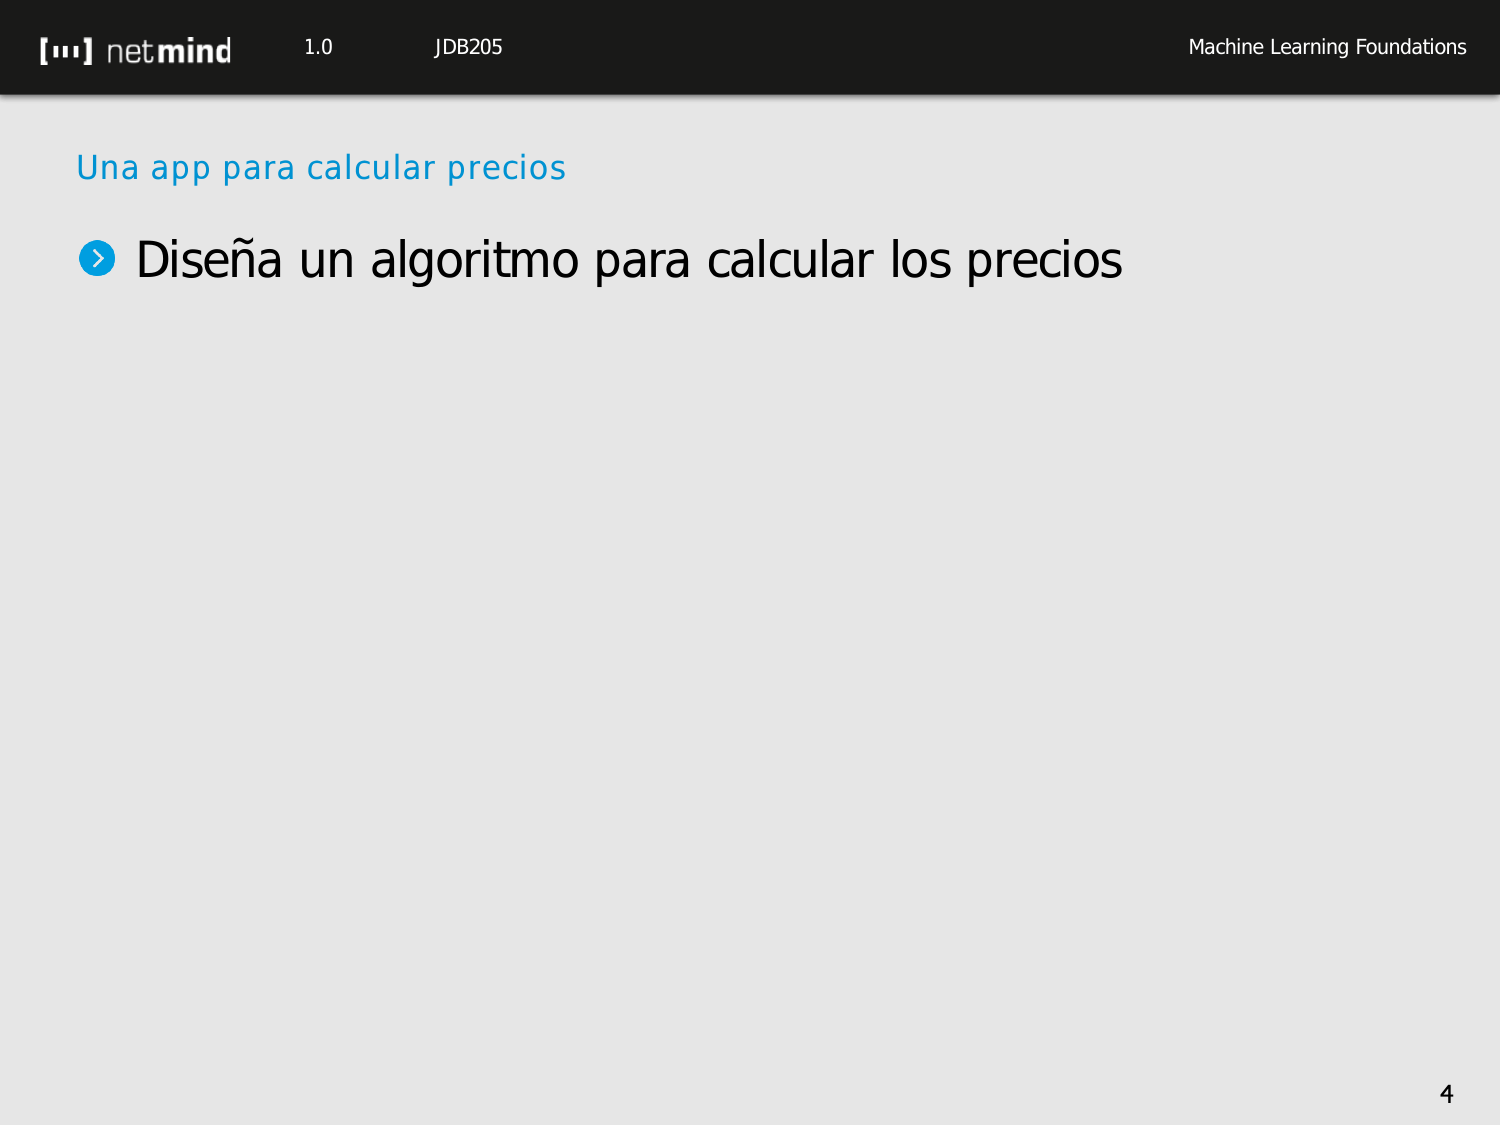

# Una app para calcular precios
Diseña un algoritmo para calcular los precios
4